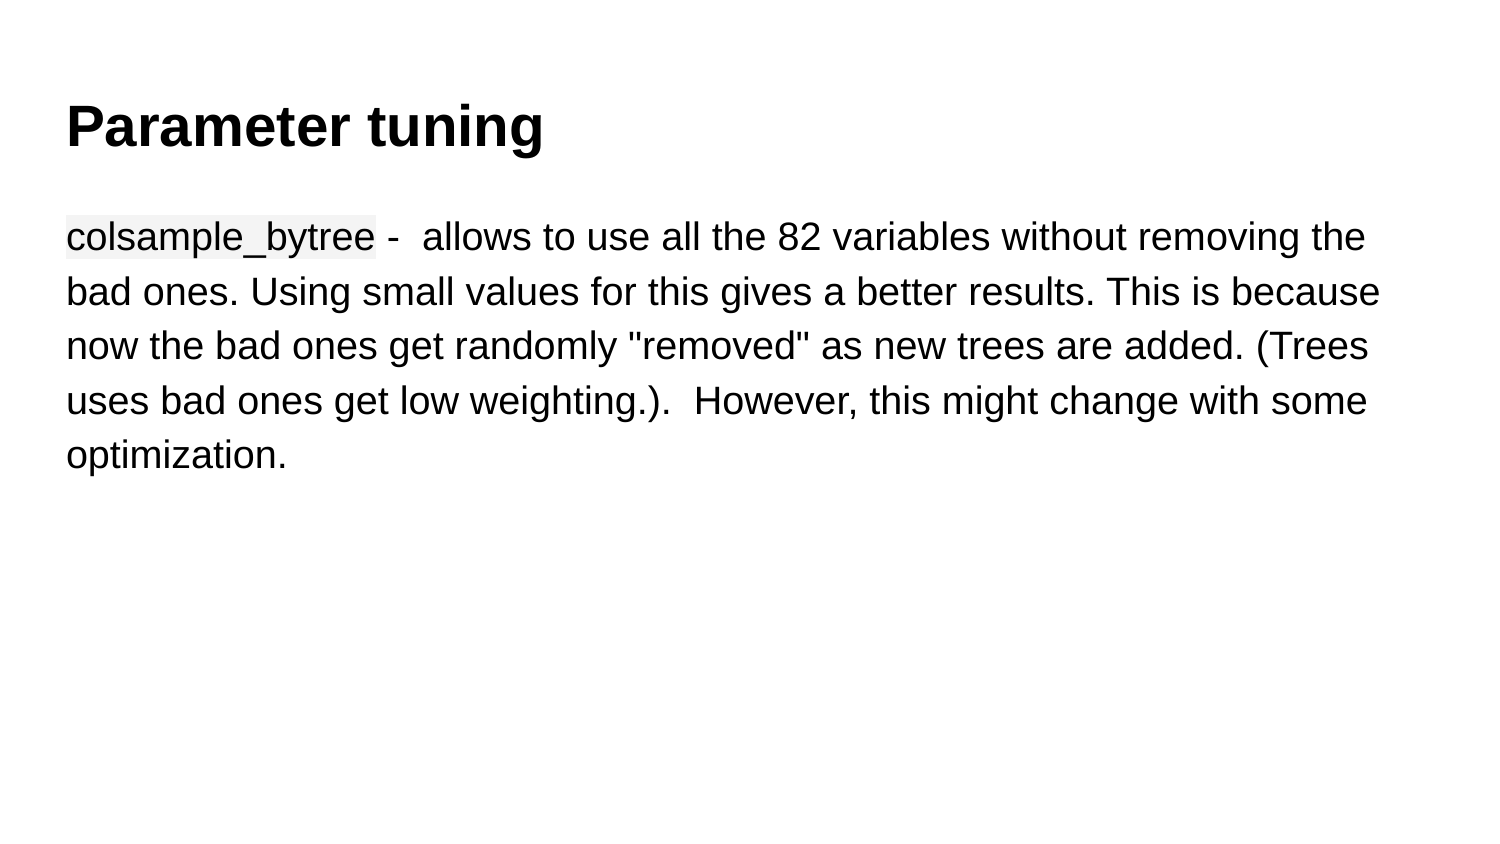

# Parameter tuning
colsample_bytree -  allows to use all the 82 variables without removing the bad ones. Using small values for this gives a better results. This is because now the bad ones get randomly "removed" as new trees are added. (Trees uses bad ones get low weighting.).  However, this might change with some optimization.